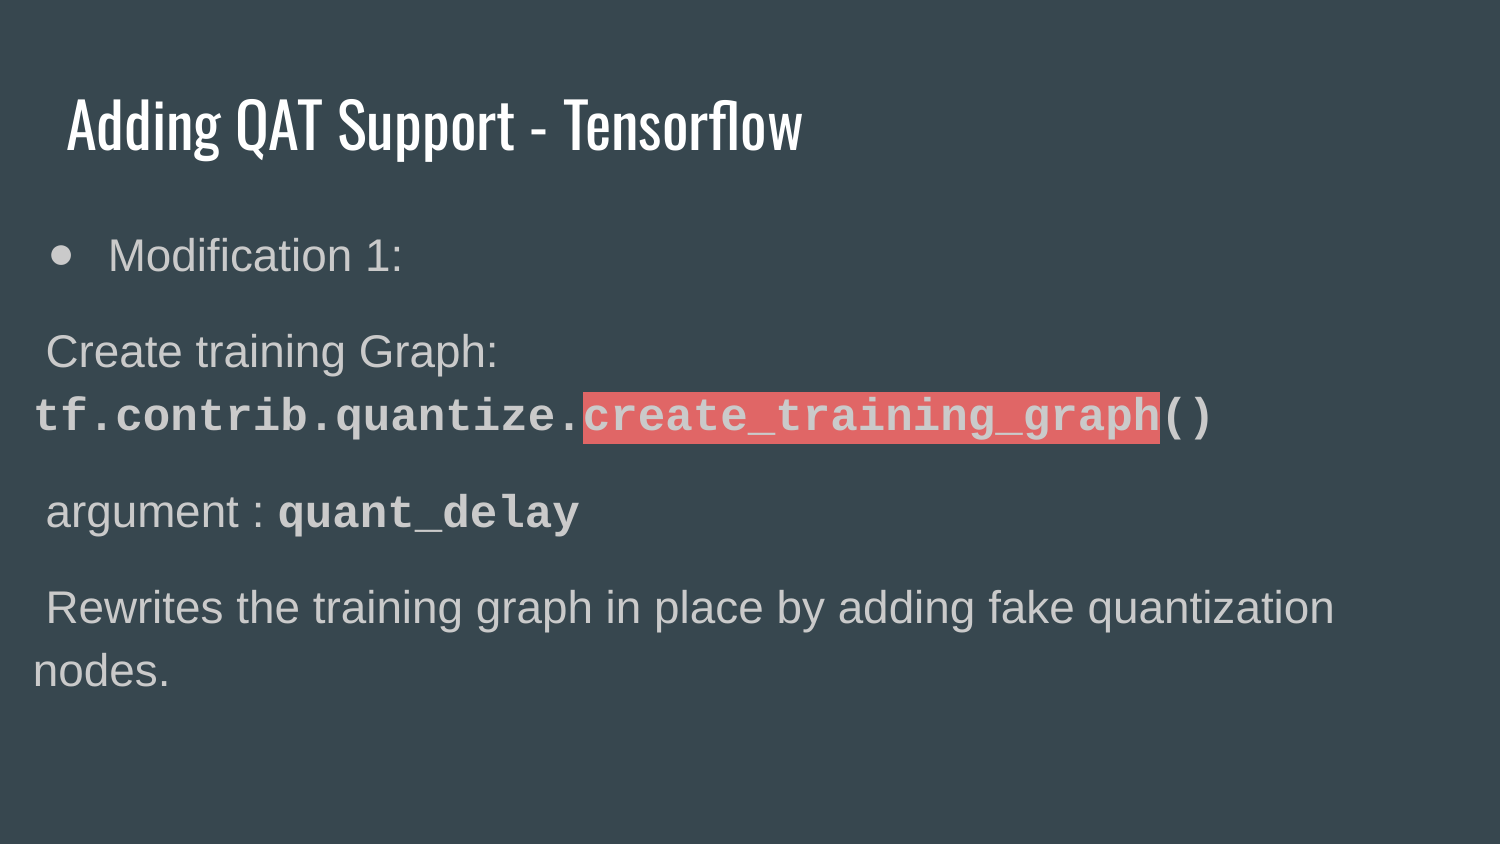

# Adding QAT Support - Tensorflow

Modification 1:
 Create training Graph:          tf.contrib.quantize.create_training_graph()
 argument : quant_delay
 Rewrites the training graph in place by adding fake quantization nodes.